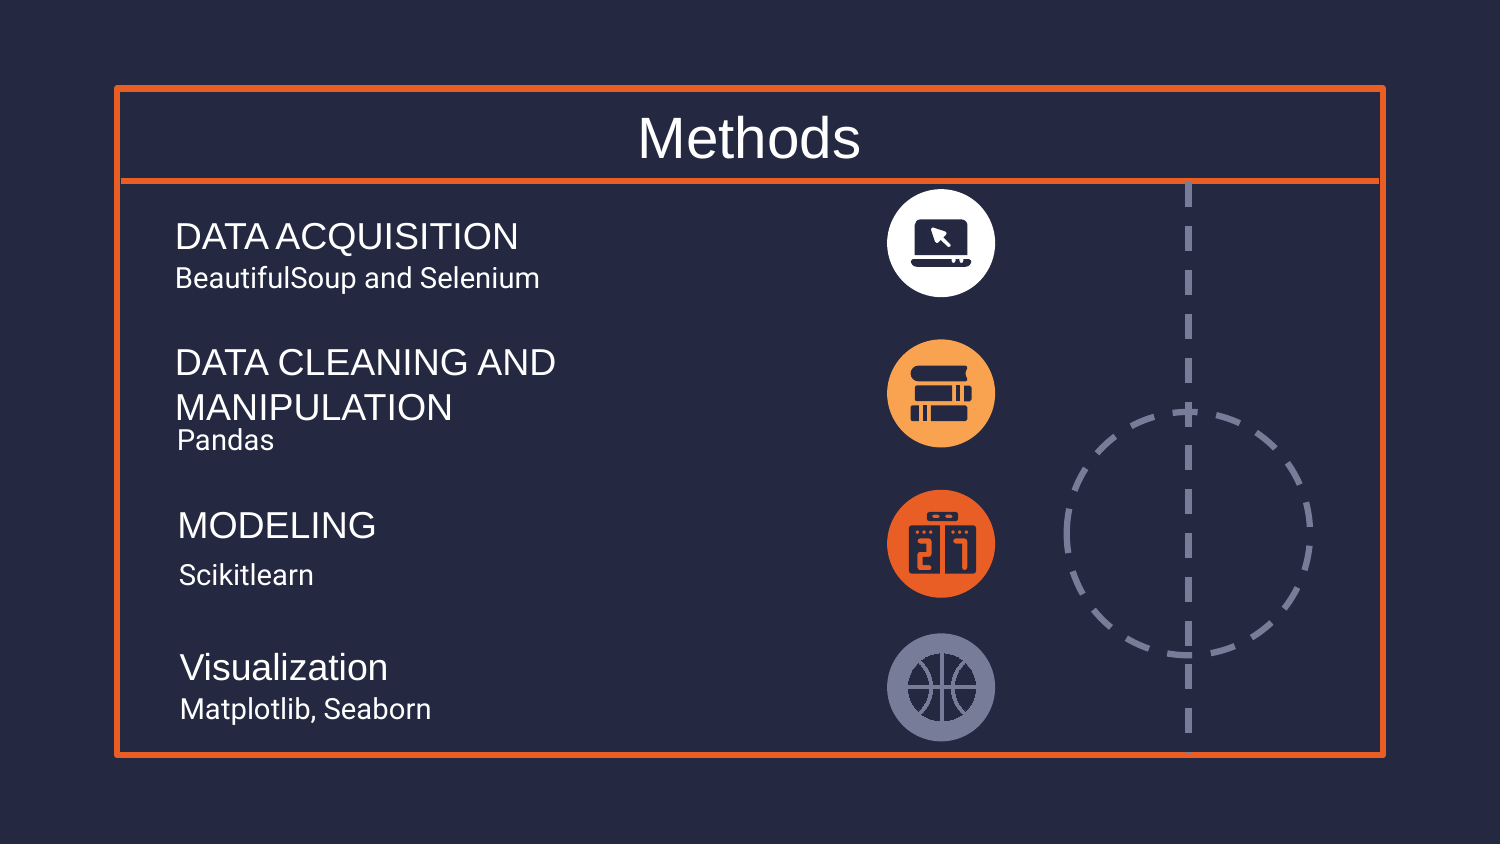

# Methods

DATA ACQUISITION

BeautifulSoup and Selenium

DATA CLEANING AND MANIPULATION

Pandas
MODELING

Scikitlearn
Visualization

Matplotlib, Seaborn